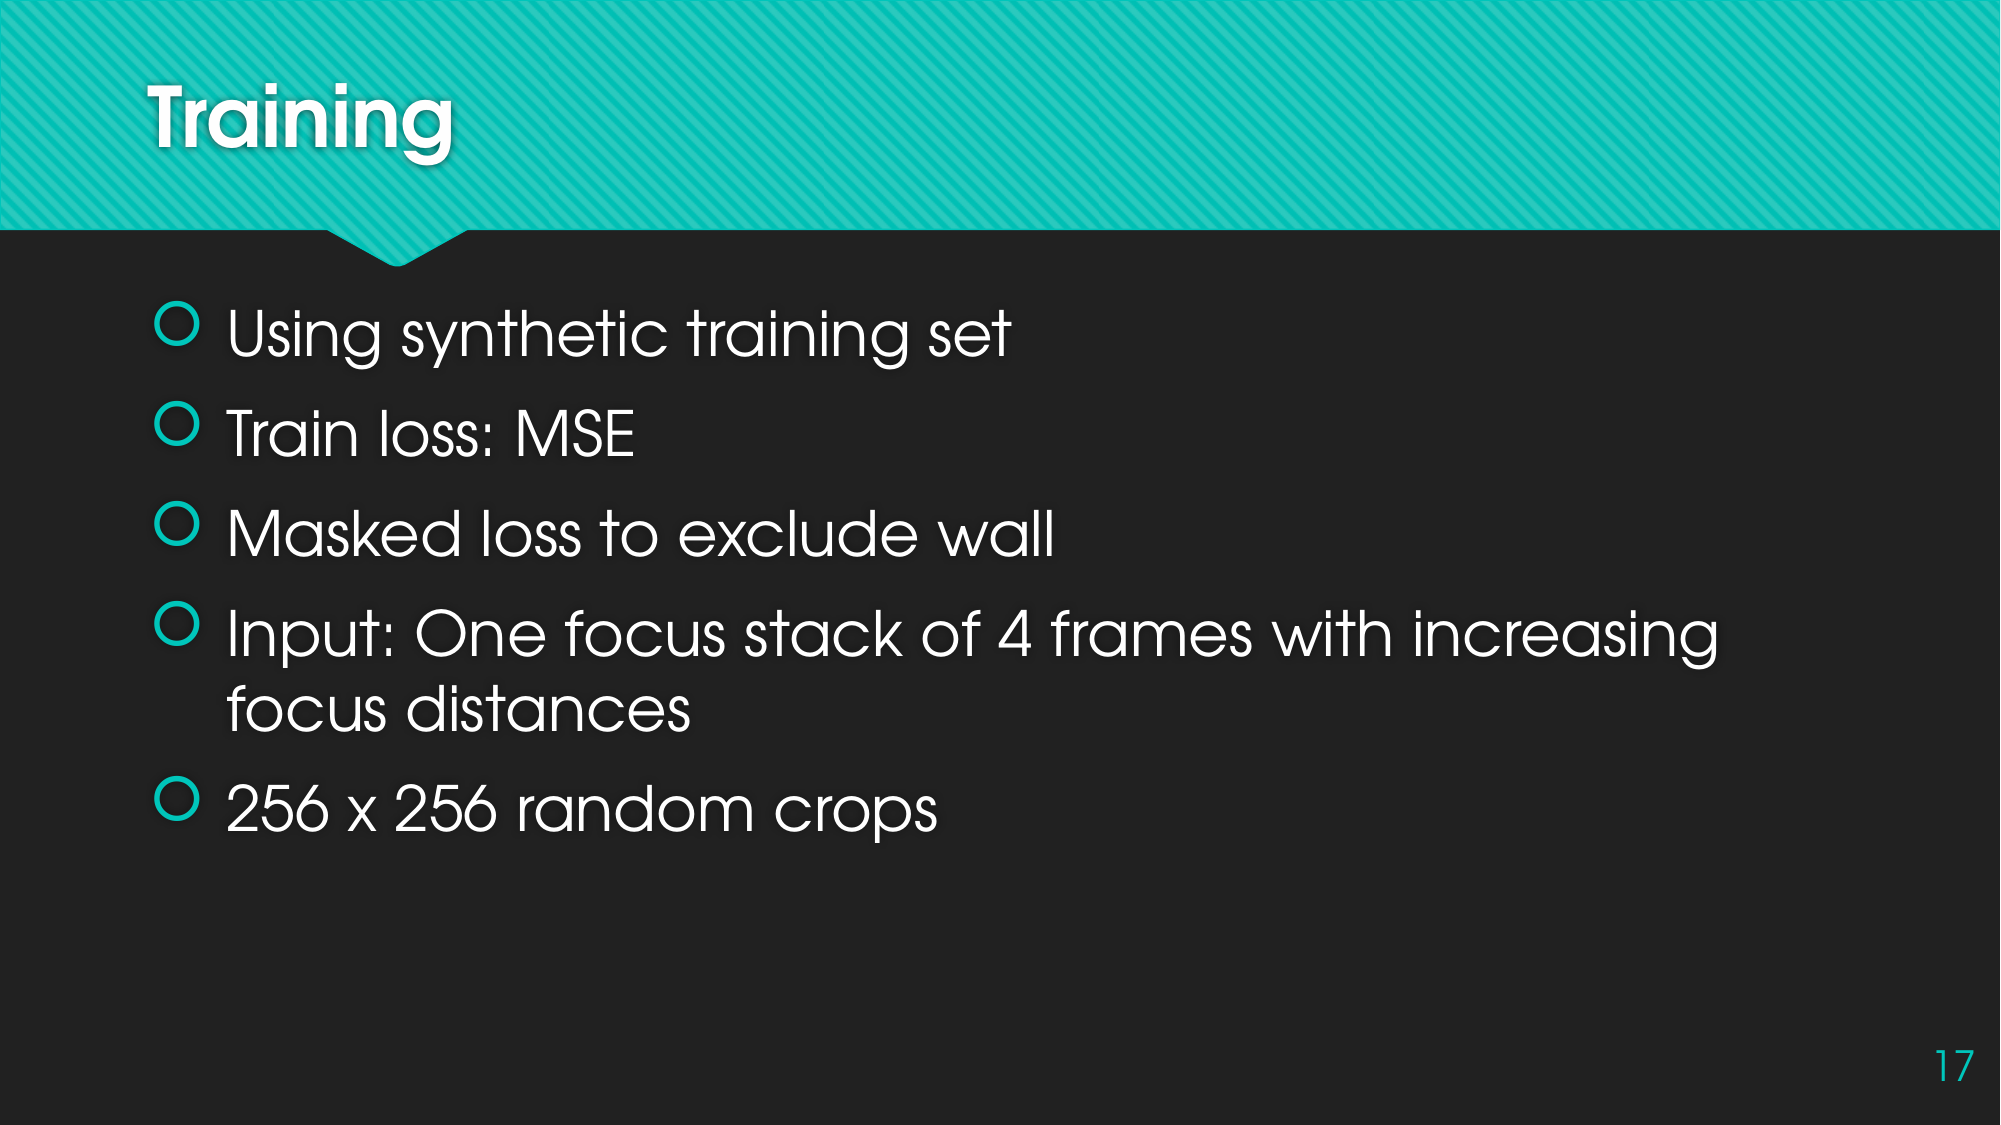

# Training
Using synthetic training set
Train loss: MSE
Masked loss to exclude wall
Input: One focus stack of 4 frames with increasing focus distances
256 x 256 random crops

17